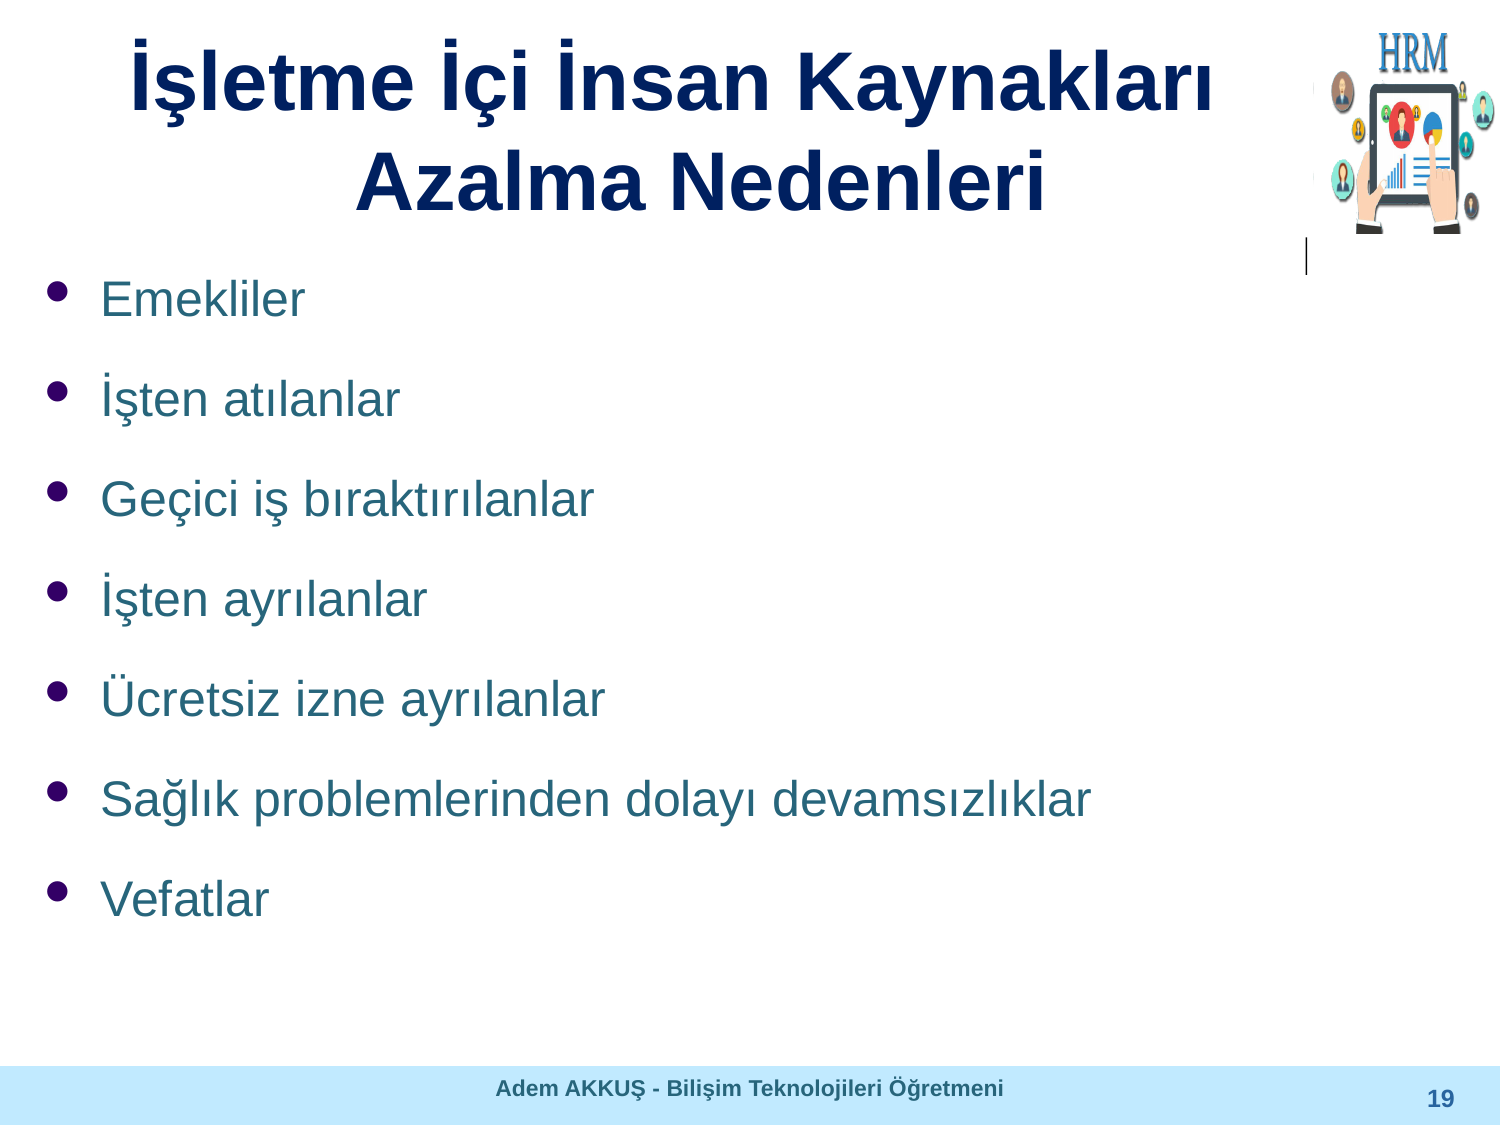

İşletme İçi İnsan Kaynakları Azalma Nedenleri
Emekliler
İşten atılanlar
Geçici iş bıraktırılanlar
İşten ayrılanlar
Ücretsiz izne ayrılanlar
Sağlık problemlerinden dolayı devamsızlıklar
Vefatlar
Adem AKKUŞ - Bilişim Teknolojileri Öğretmeni
19